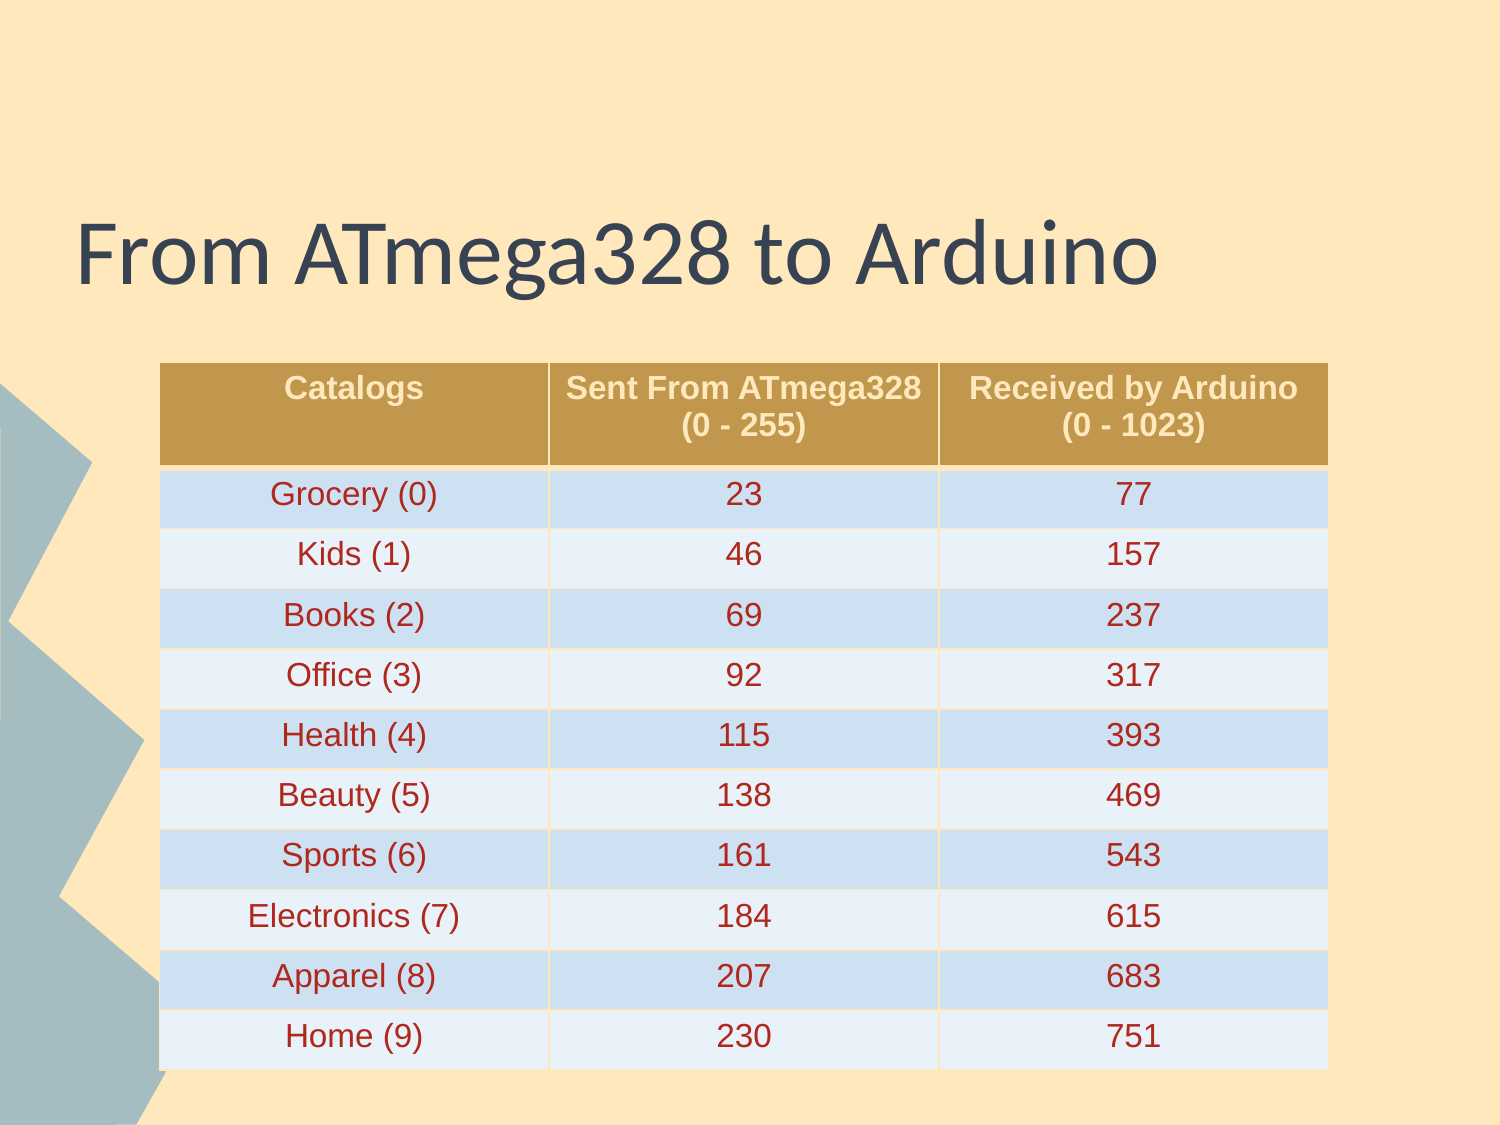

# From ATmega328 to Arduino
| Catalogs | Sent From ATmega328 (0 - 255) | Received by Arduino (0 - 1023) |
| --- | --- | --- |
| Grocery (0) | 23 | 77 |
| Kids (1) | 46 | 157 |
| Books (2) | 69 | 237 |
| Office (3) | 92 | 317 |
| Health (4) | 115 | 393 |
| Beauty (5) | 138 | 469 |
| Sports (6) | 161 | 543 |
| Electronics (7) | 184 | 615 |
| Apparel (8) | 207 | 683 |
| Home (9) | 230 | 751 |